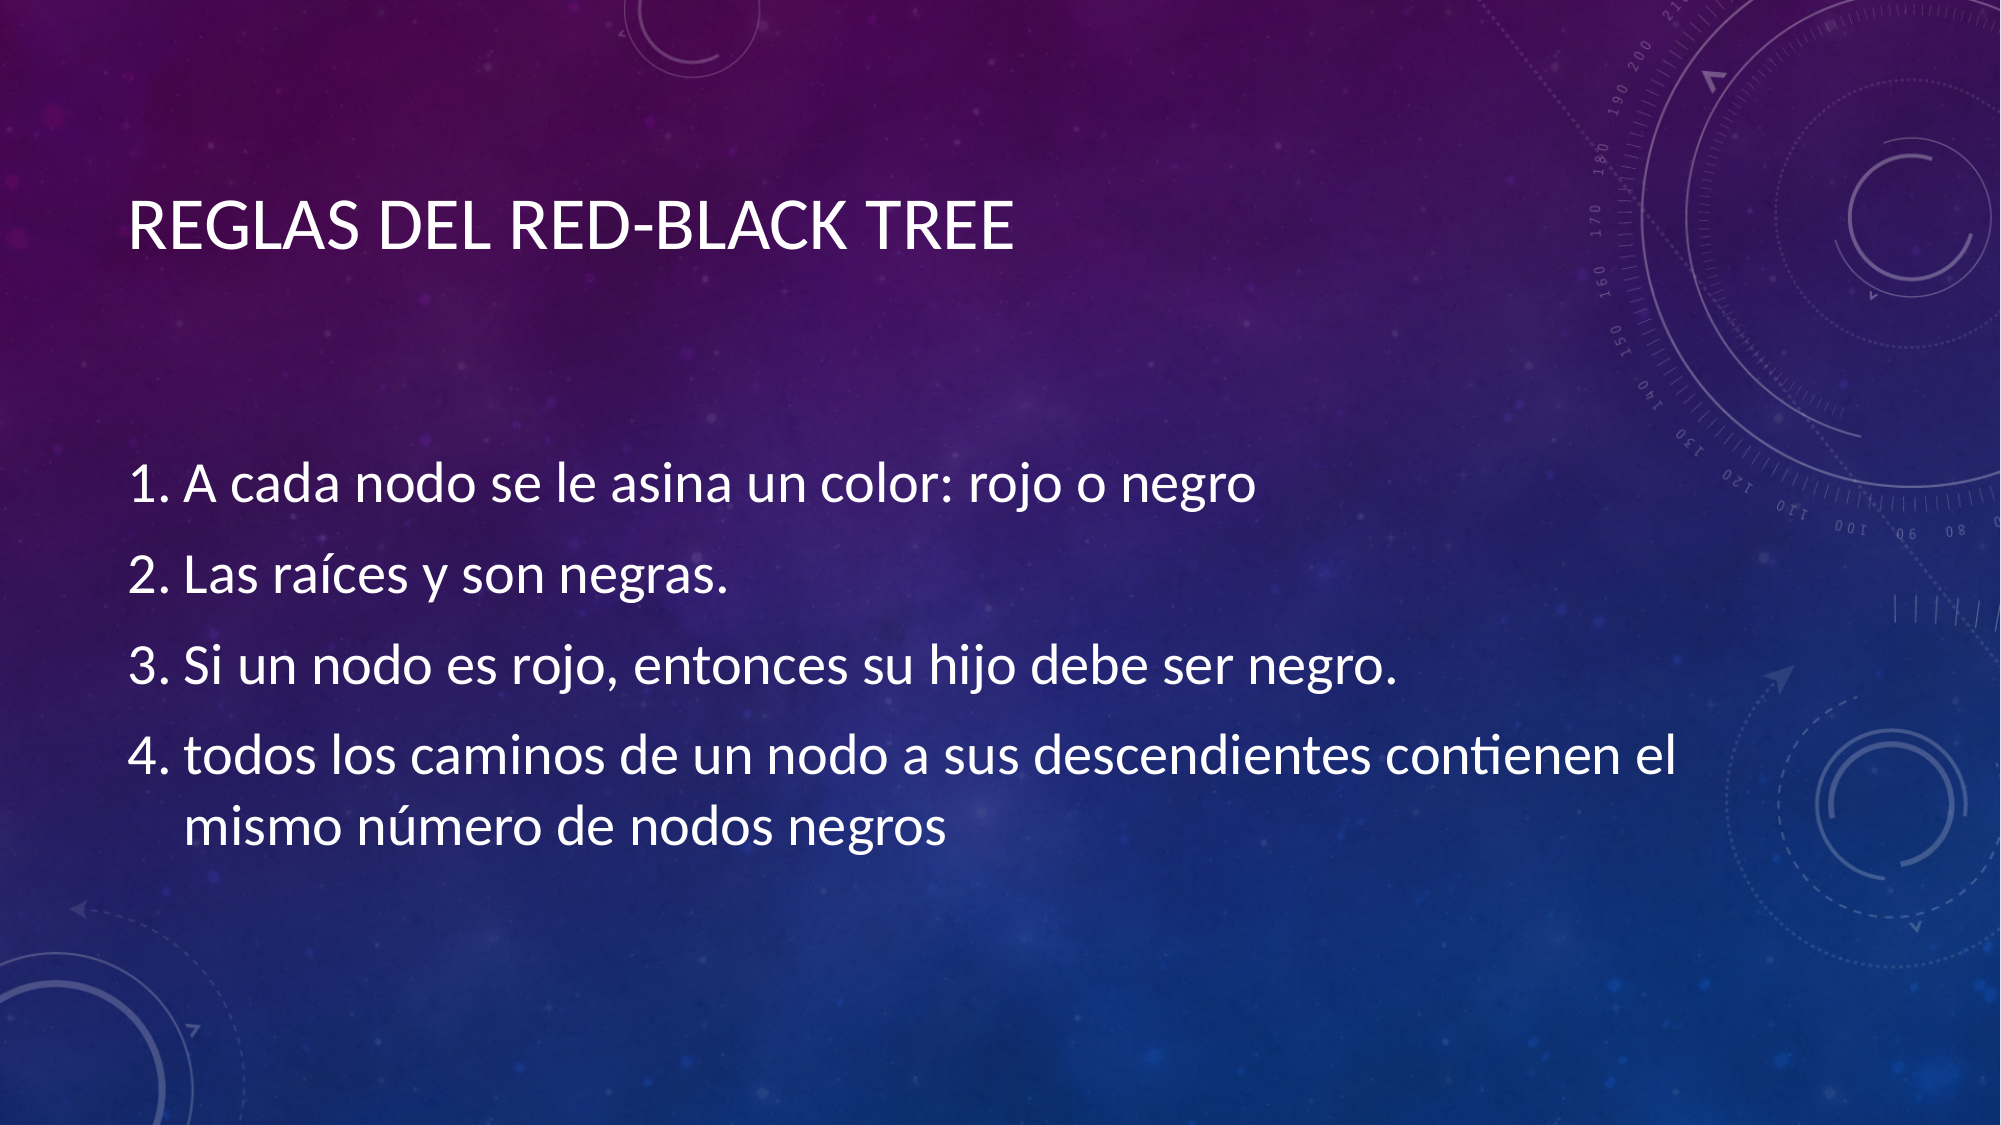

# Reglas del Red-black tree
A cada nodo se le asina un color: rojo o negro
Las raíces y son negras.
Si un nodo es rojo, entonces su hijo debe ser negro.
todos los caminos de un nodo a sus descendientes contienen el mismo número de nodos negros